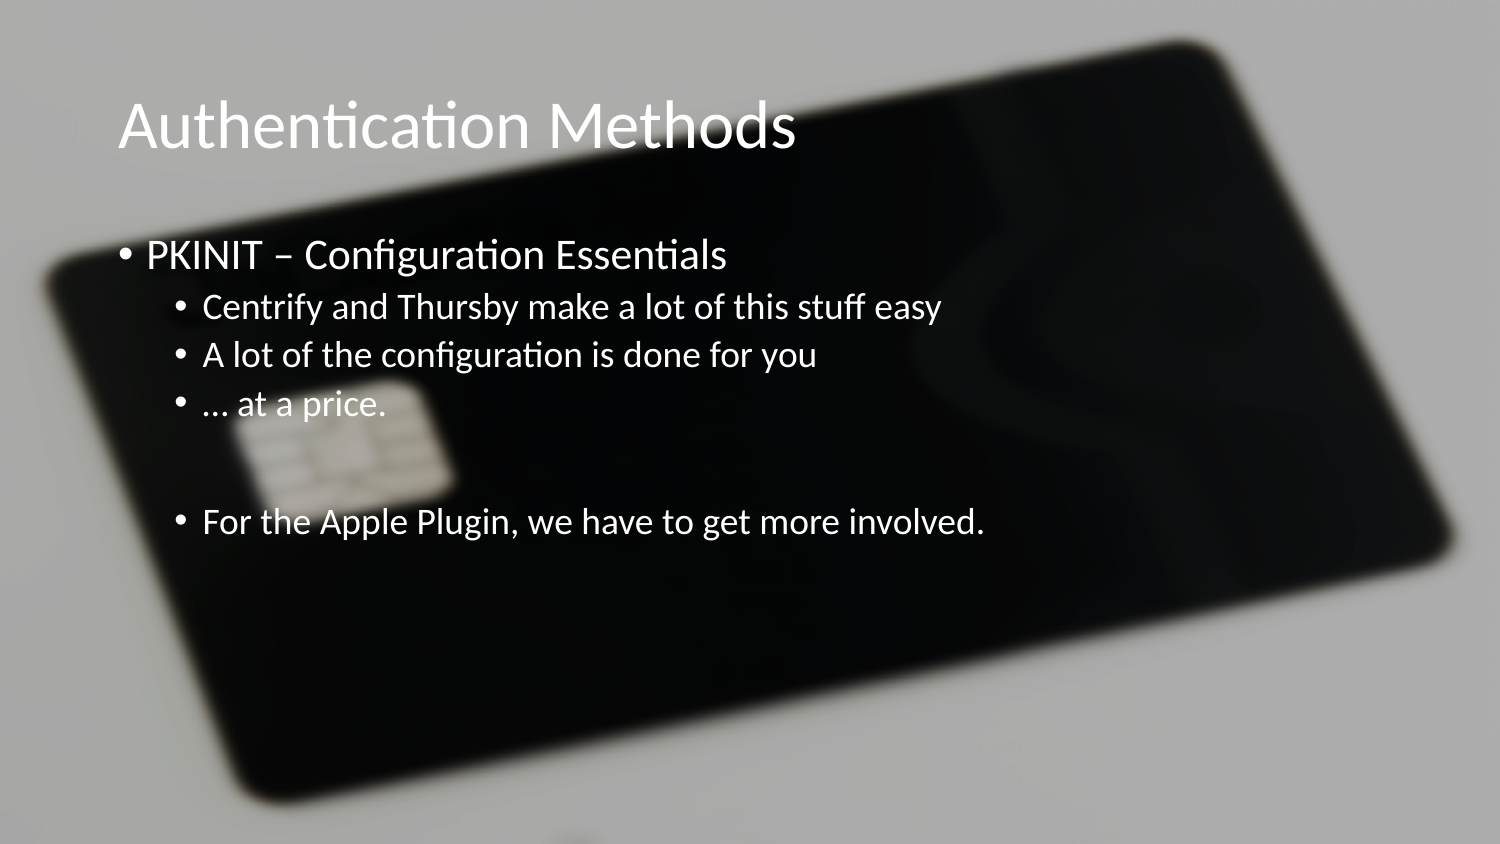

# Authentication Methods
PKINIT – Configuration Essentials
Centrify and Thursby make a lot of this stuff easy
A lot of the configuration is done for you
… at a price.

For the Apple Plugin, we have to get more involved.